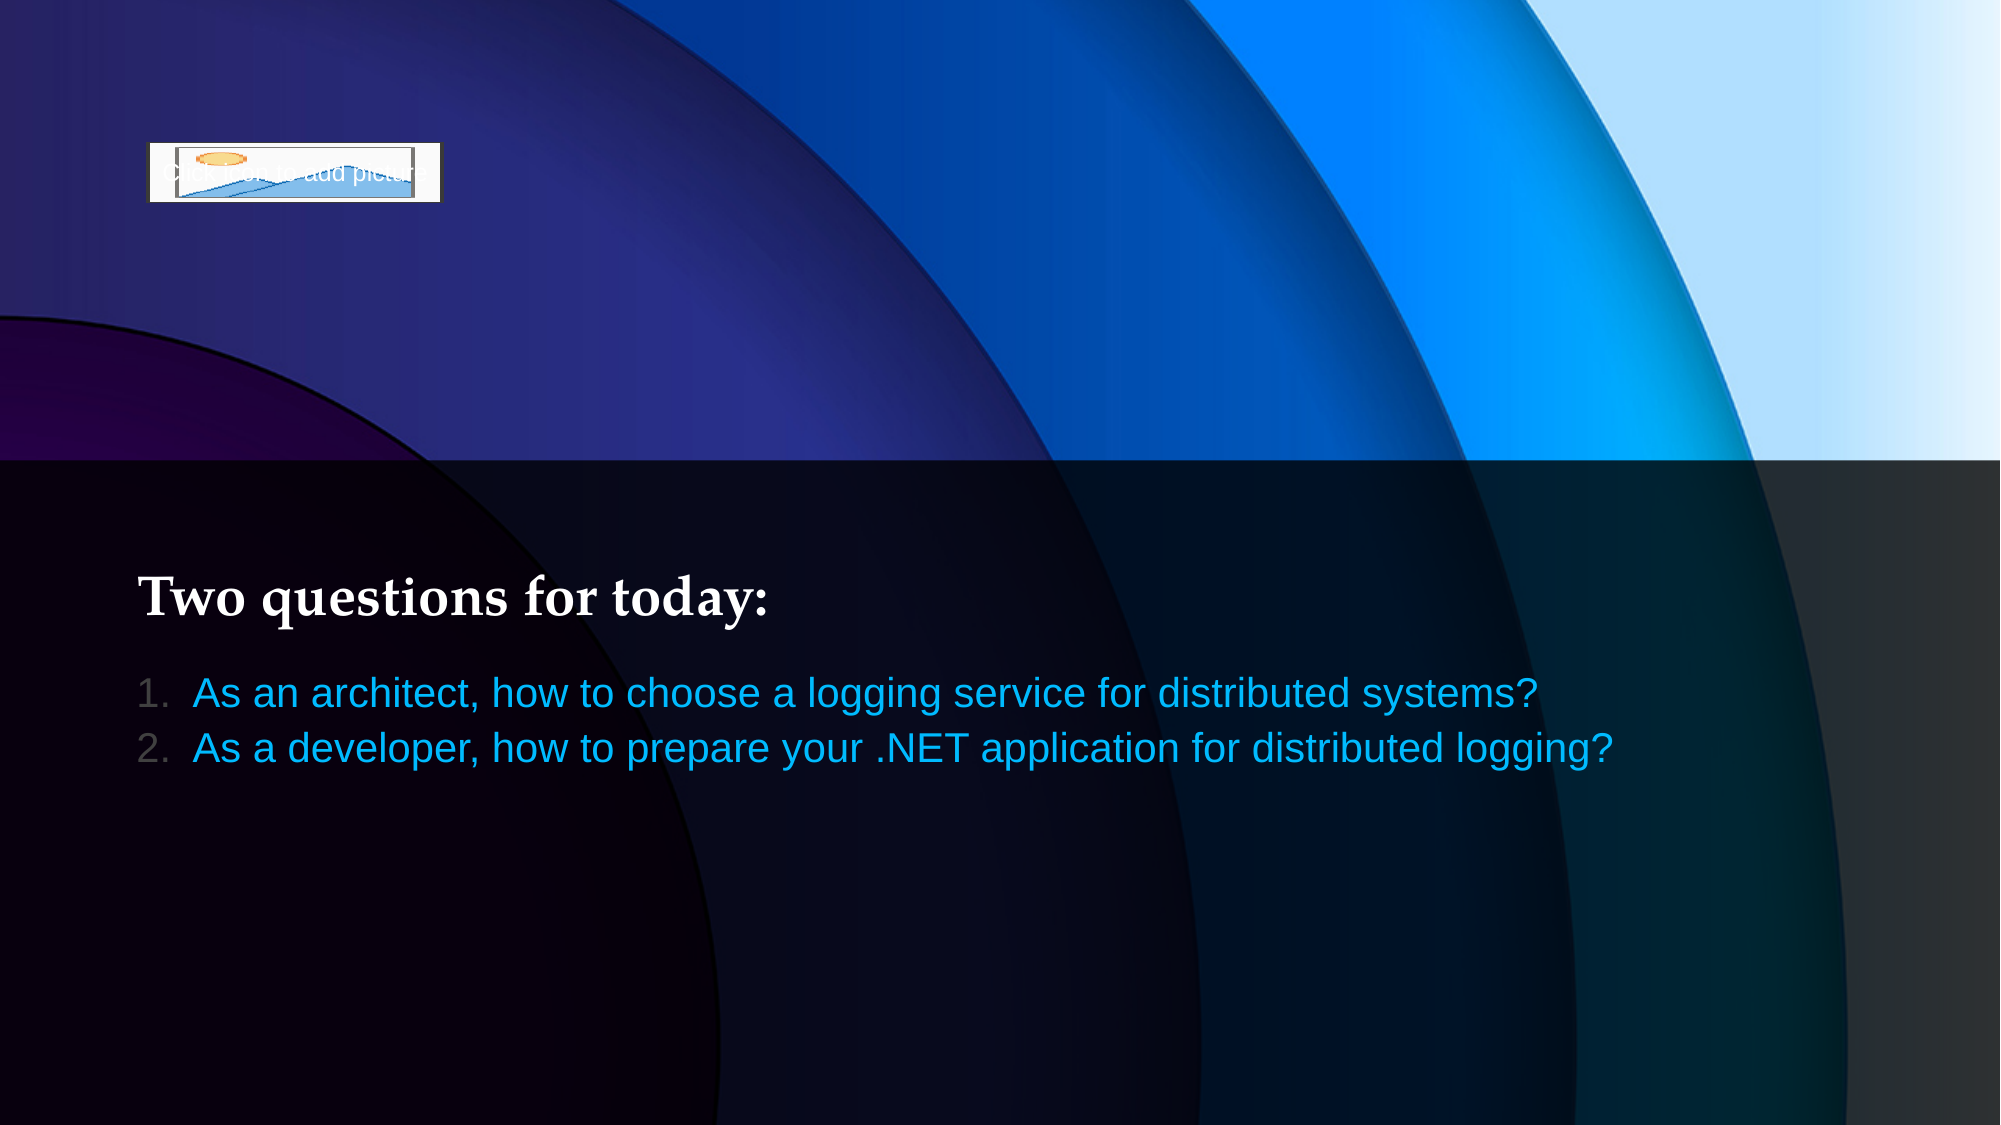

# Two questions for today:
As an architect, how to choose a logging service for distributed systems?
As a developer, how to prepare your .NET application for distributed logging?